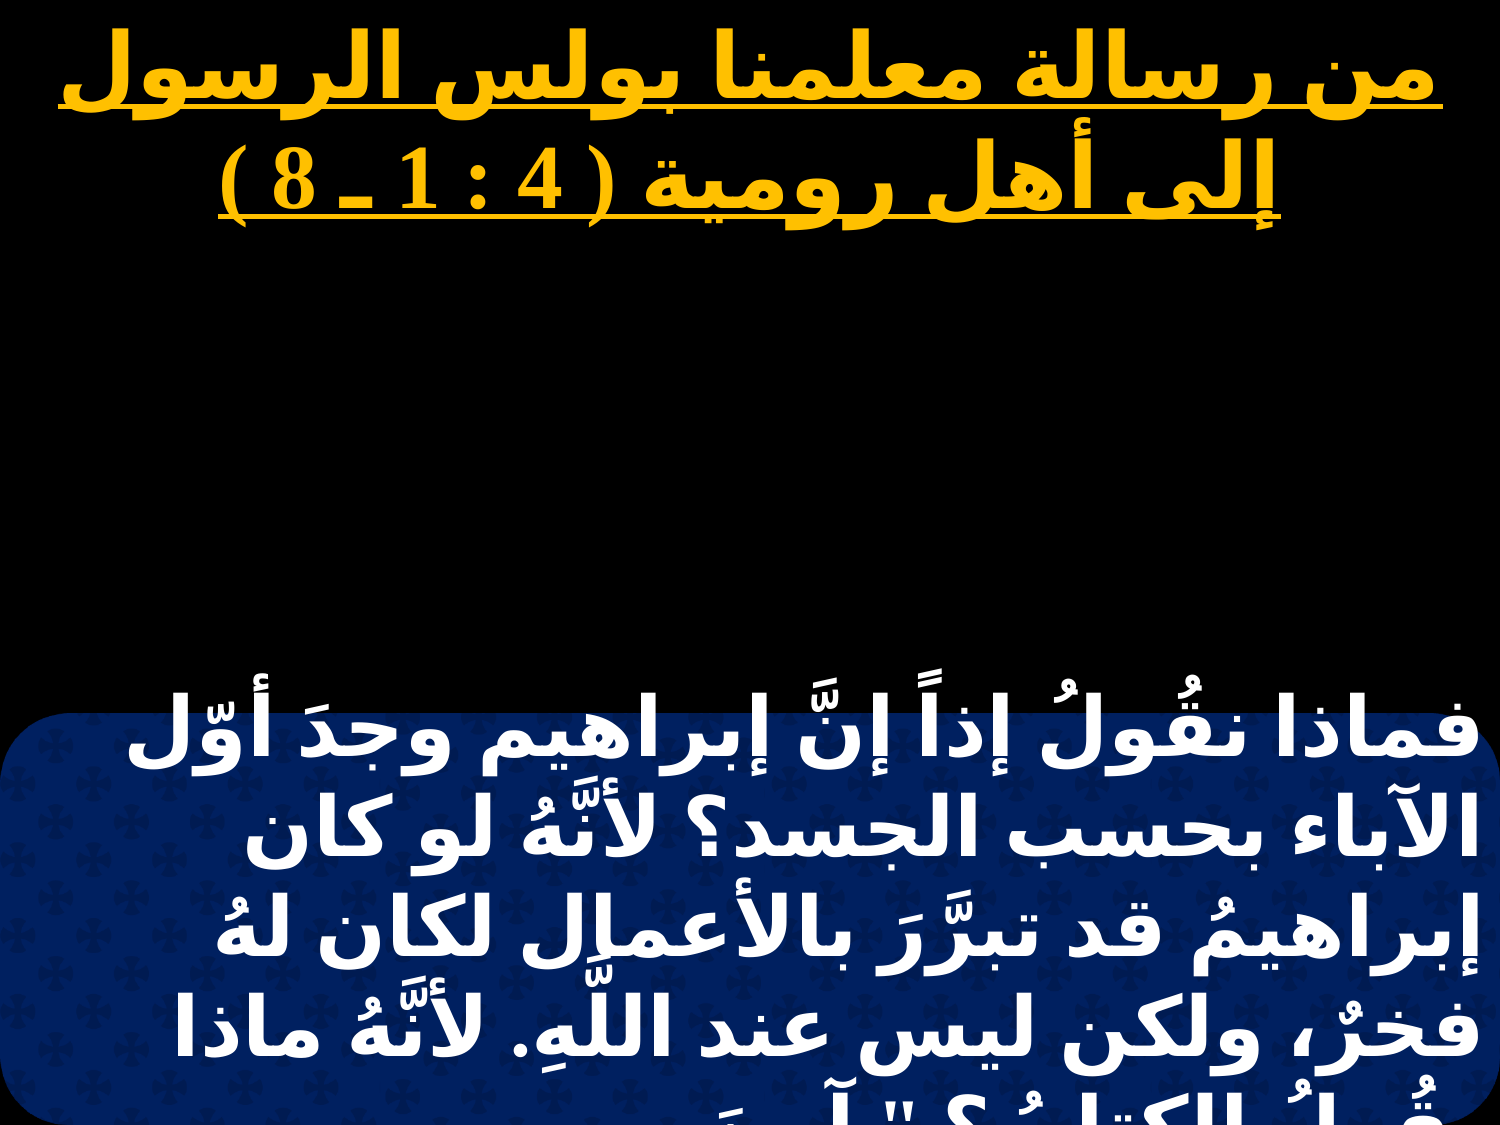

من رسالة معلمنا بولس الرسول إلى أهل رومية ( 4 : 1 ـ 8 )
# الثلاثاء 3
فماذا نقُولُ إذاً إنَّ إبراهيم وجدَ أوّل الآباء بحسب الجسد؟ لأنَّهُ لو كان إبراهيمُ قد تبرَّرَ بالأعمال لكان لهُ فخرٌ، ولكن ليس عند اللَّهِ. لأنَّهُ ماذا يقُولُ الكِتابُ؟ " آمنَ